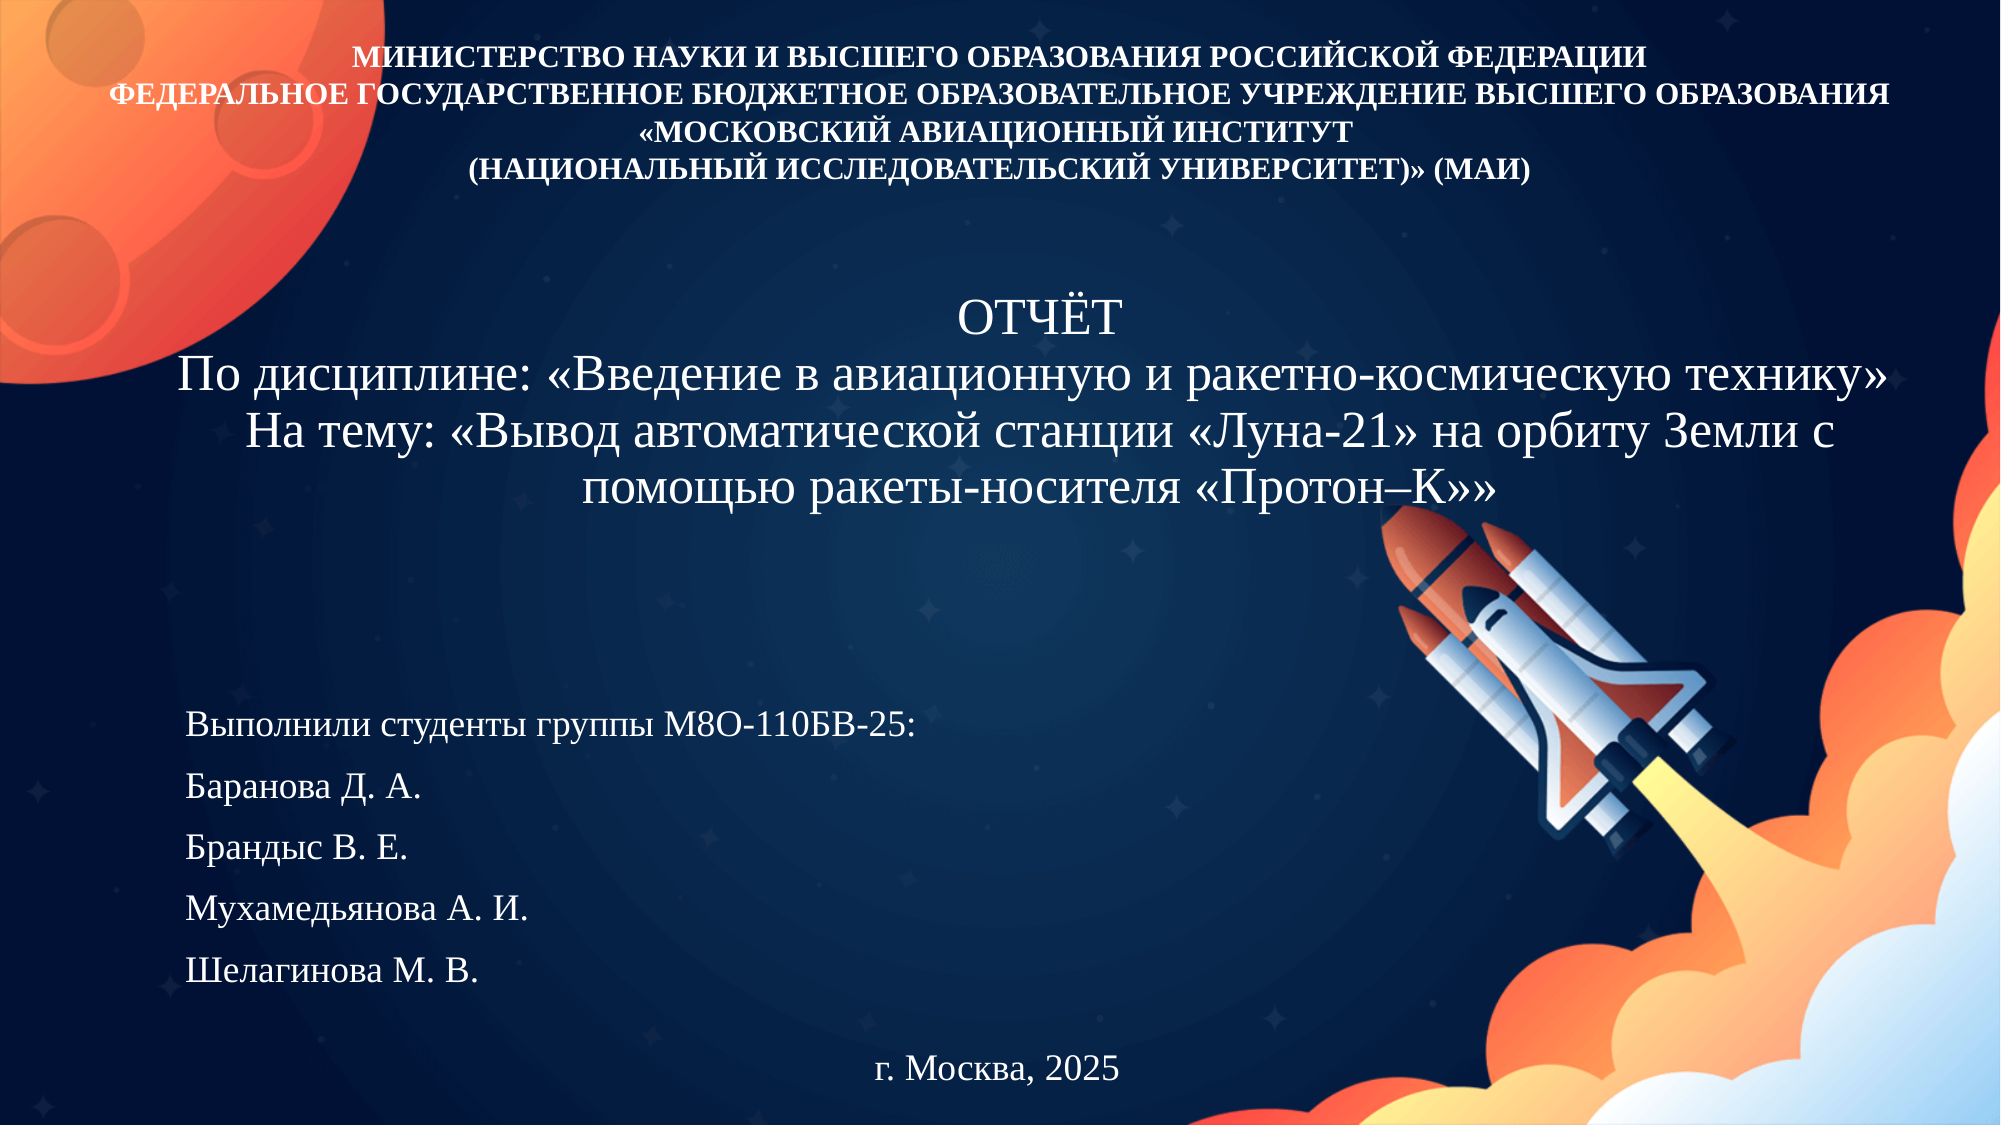

МИНИСТЕРСТВО НАУКИ И ВЫСШЕГО ОБРАЗОВАНИЯ РОССИЙСКОЙ ФЕДЕРАЦИИ
ФЕДЕРАЛЬНОЕ ГОСУДАРСТВЕННОЕ БЮДЖЕТНОЕ ОБРАЗОВАТЕЛЬНОЕ УЧРЕЖДЕНИЕ ВЫСШЕГО ОБРАЗОВАНИЯ
«МОСКОВСКИЙ АВИАЦИОННЫЙ ИНСТИТУТ
(НАЦИОНАЛЬНЫЙ ИССЛЕДОВАТЕЛЬСКИЙ УНИВЕРСИТЕТ)» (МАИ)

# ОТЧЁТ По дисциплине: «Введение в авиационную и ракетно-космическую технику» На тему: «Вывод автоматической станции «Луна-21» на орбиту Земли с помощью ракеты-носителя «Протон–К»»
Выполнили студенты группы М8О-110БВ-25:
Баранова Д. А.
Брандыс В. Е.
Мухамедьянова А. И.
Шелагинова М. В.

г. Москва, 2025